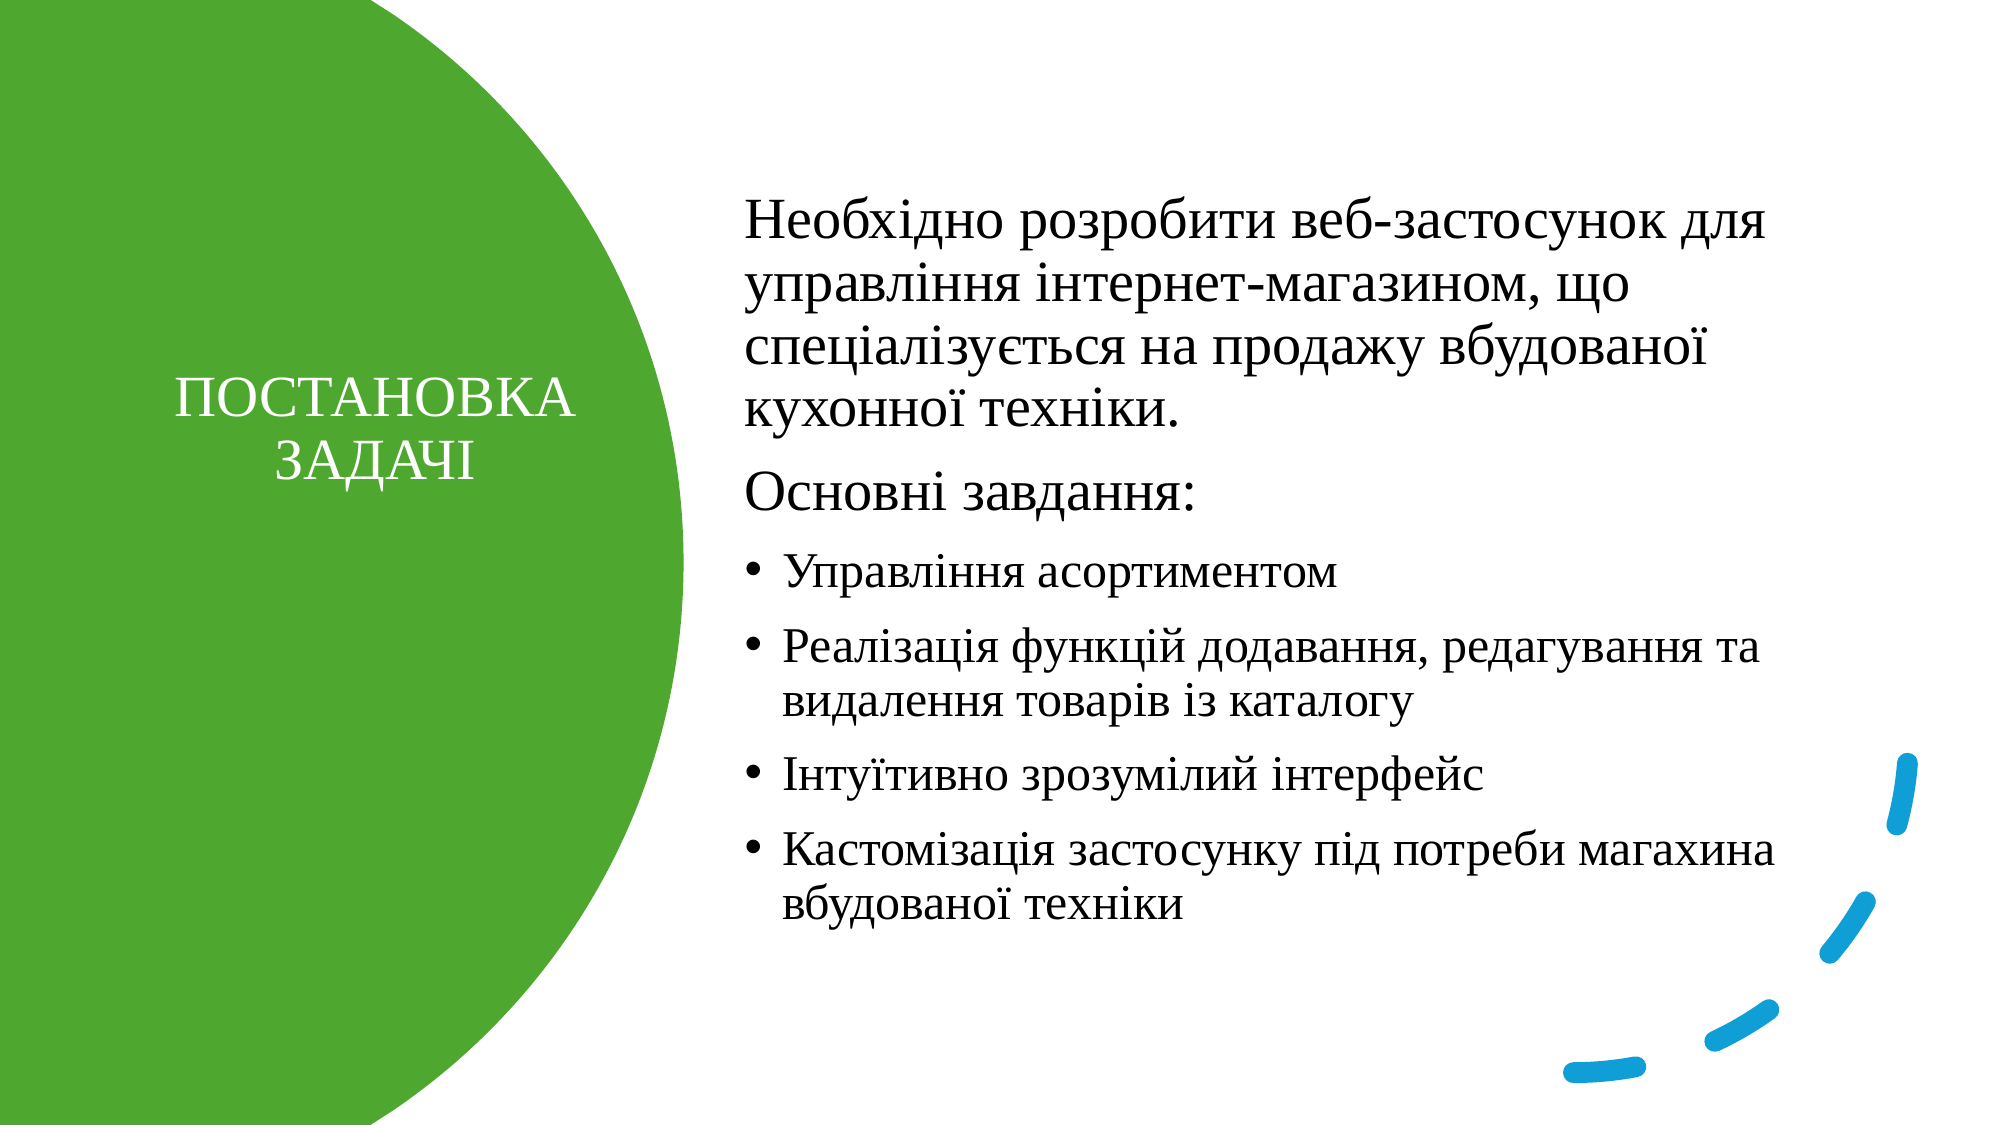

Необхідно розробити веб-застосунок для управління інтернет-магазином, що спеціалізується на продажу вбудованої кухонної техніки.
Основні завдання:
Управління асортиментом
Реалізація функцій додавання, редагування та видалення товарів із каталогу
Інтуїтивно зрозумілий інтерфейс
Кастомізація застосунку під потреби магахина вбудованої техніки

ПОСТАНОВКА ЗАДАЧІ

5